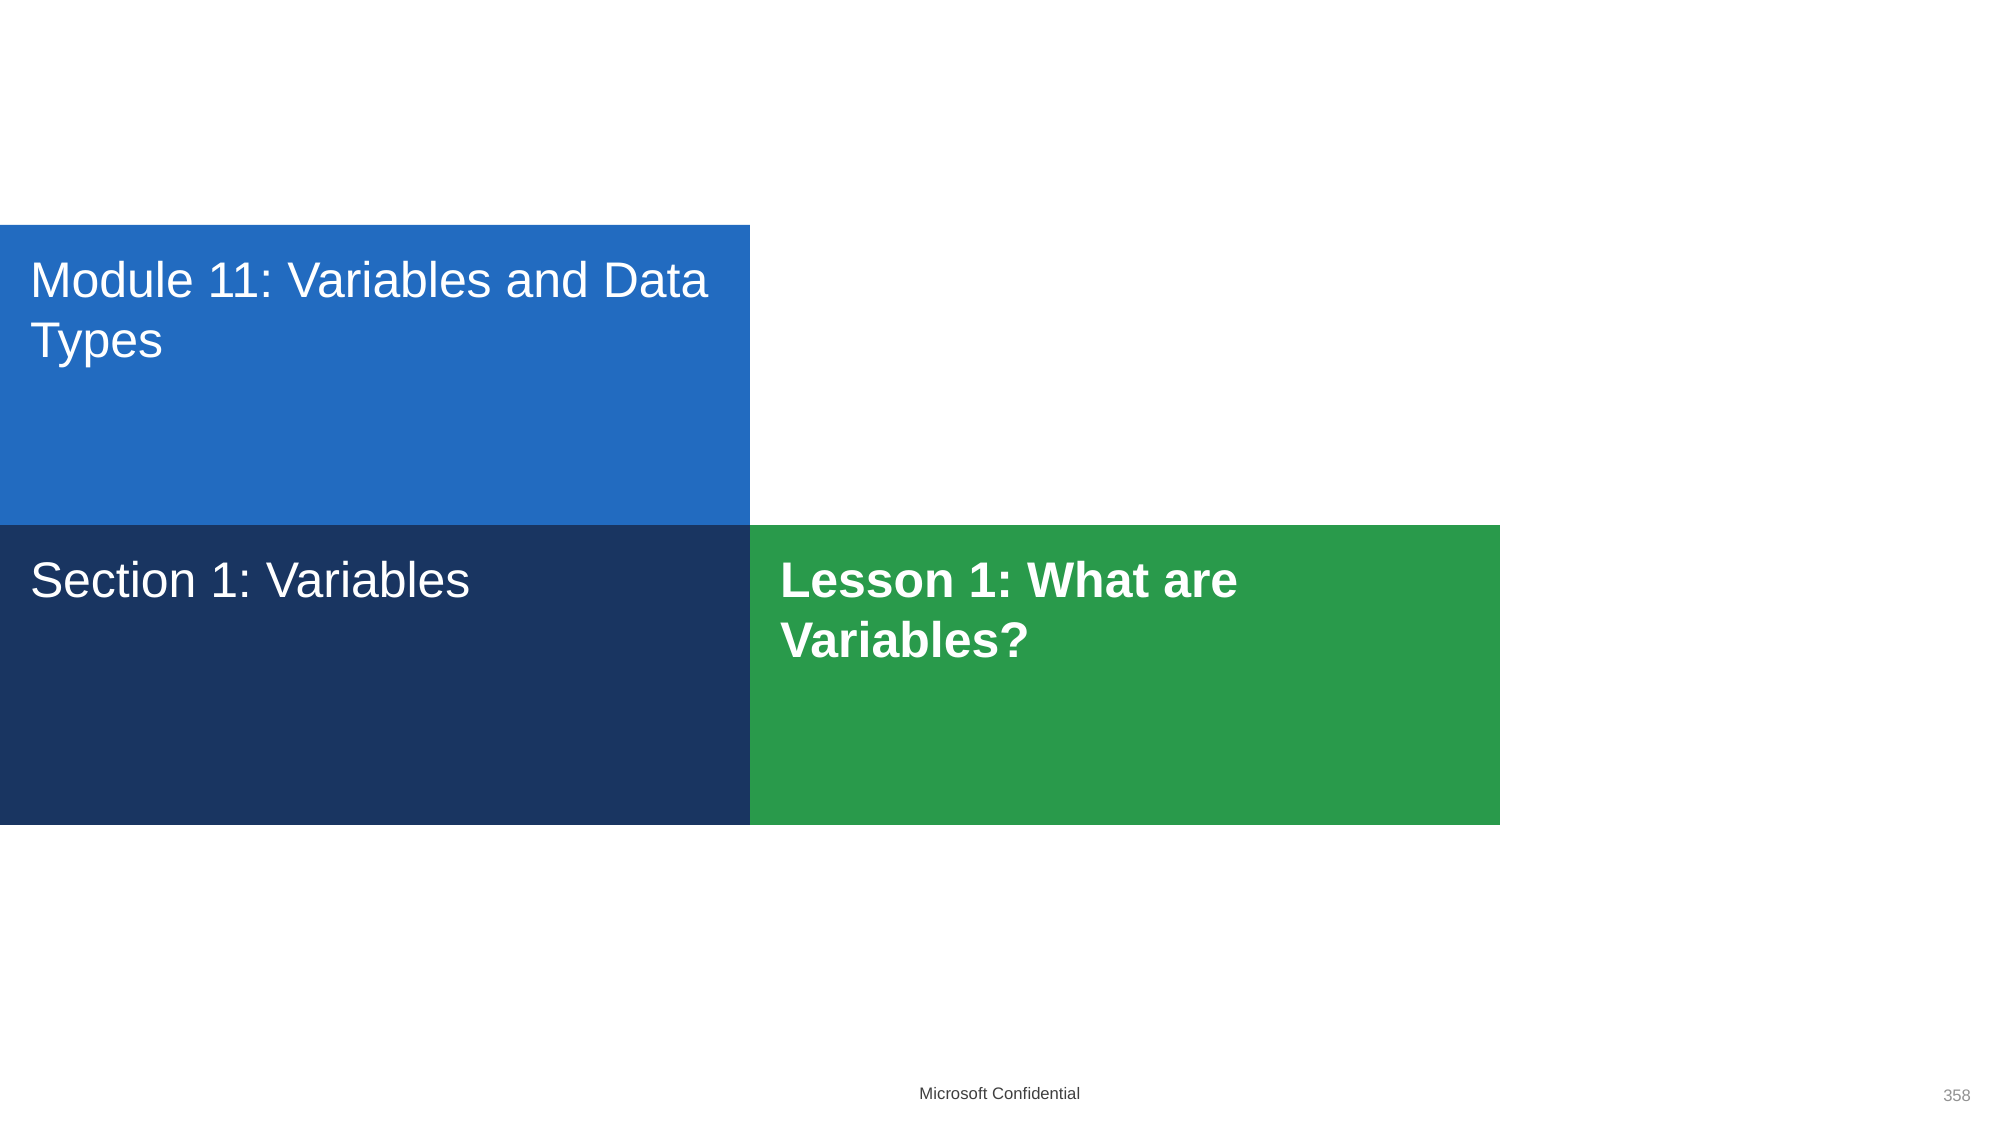

# Module 11: Variables and Data Types
Section 1: Variables
Lesson 1: What are Variables?
358